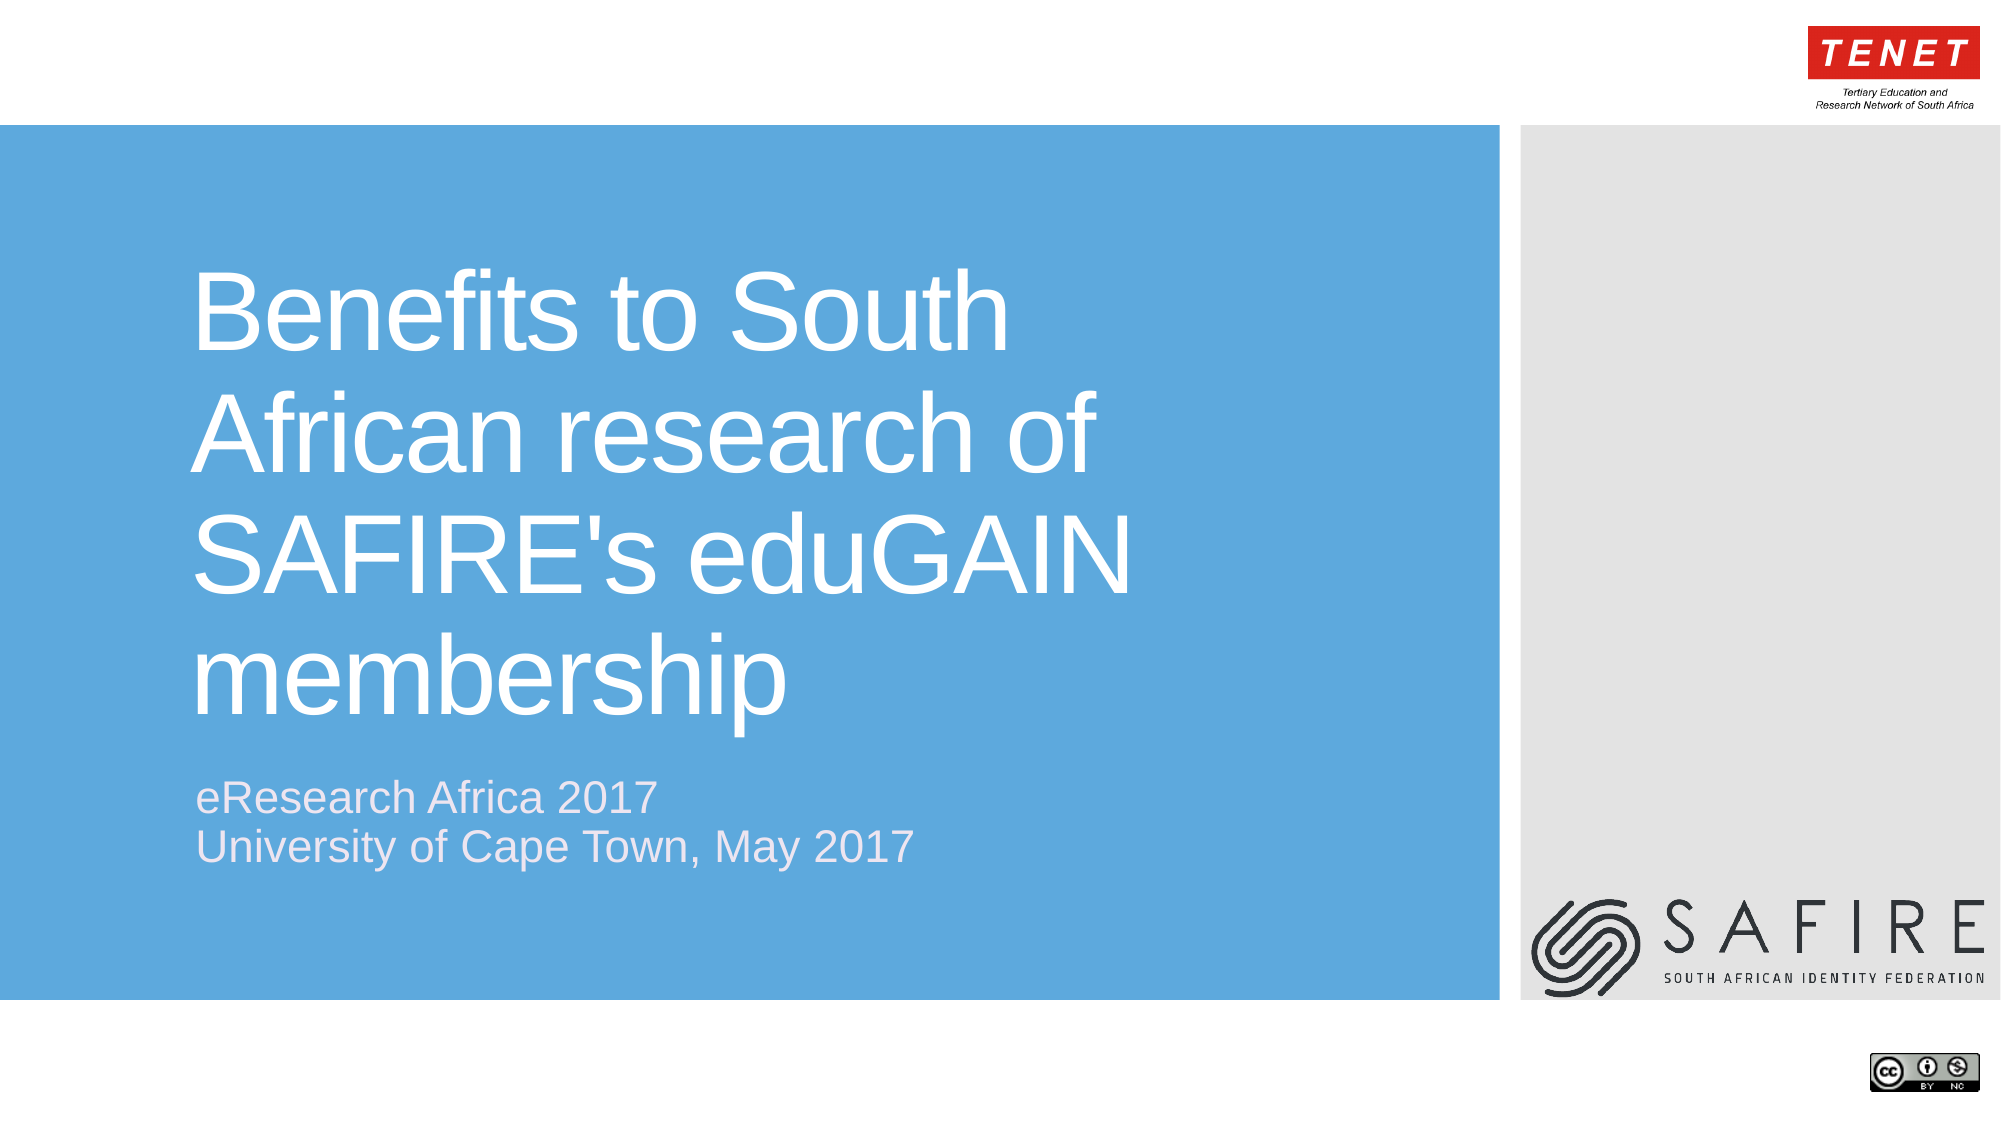

# Benefits to South African research of SAFIRE's eduGAIN membership
eResearch Africa 2017
University of Cape Town, May 2017
1